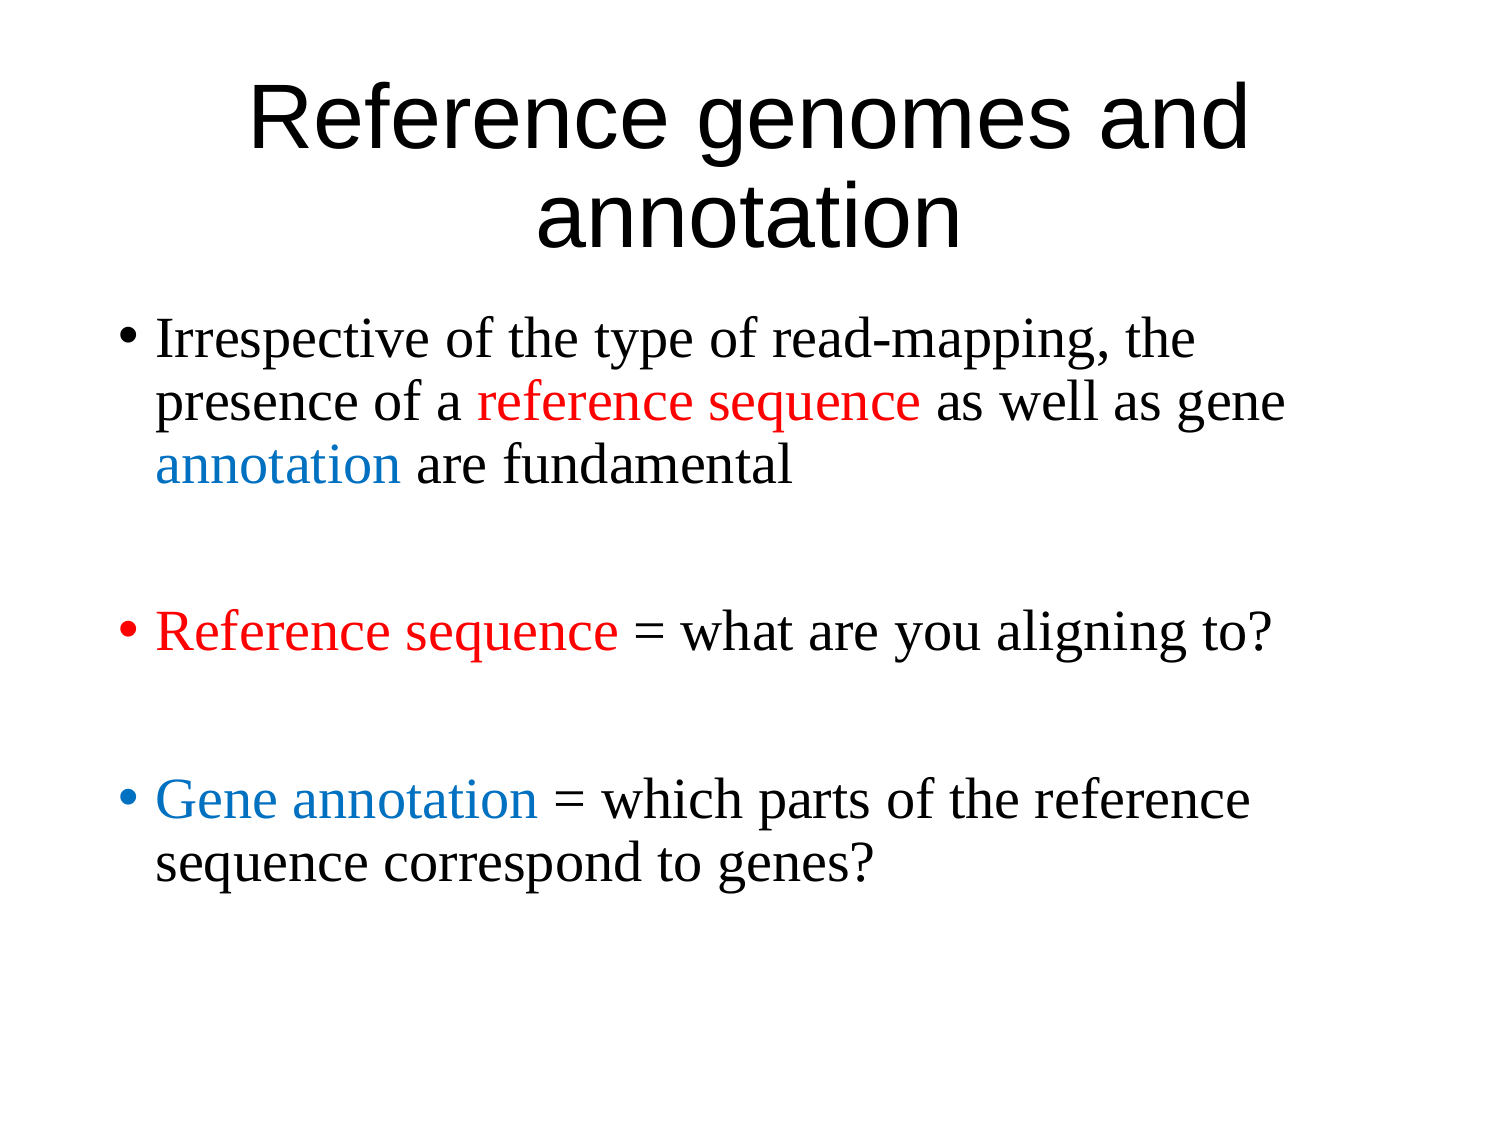

# Reference genomes and annotation
Irrespective of the type of read-mapping, the presence of a reference sequence as well as gene annotation are fundamental

Reference sequence = what are you aligning to?

Gene annotation = which parts of the reference sequence correspond to genes?